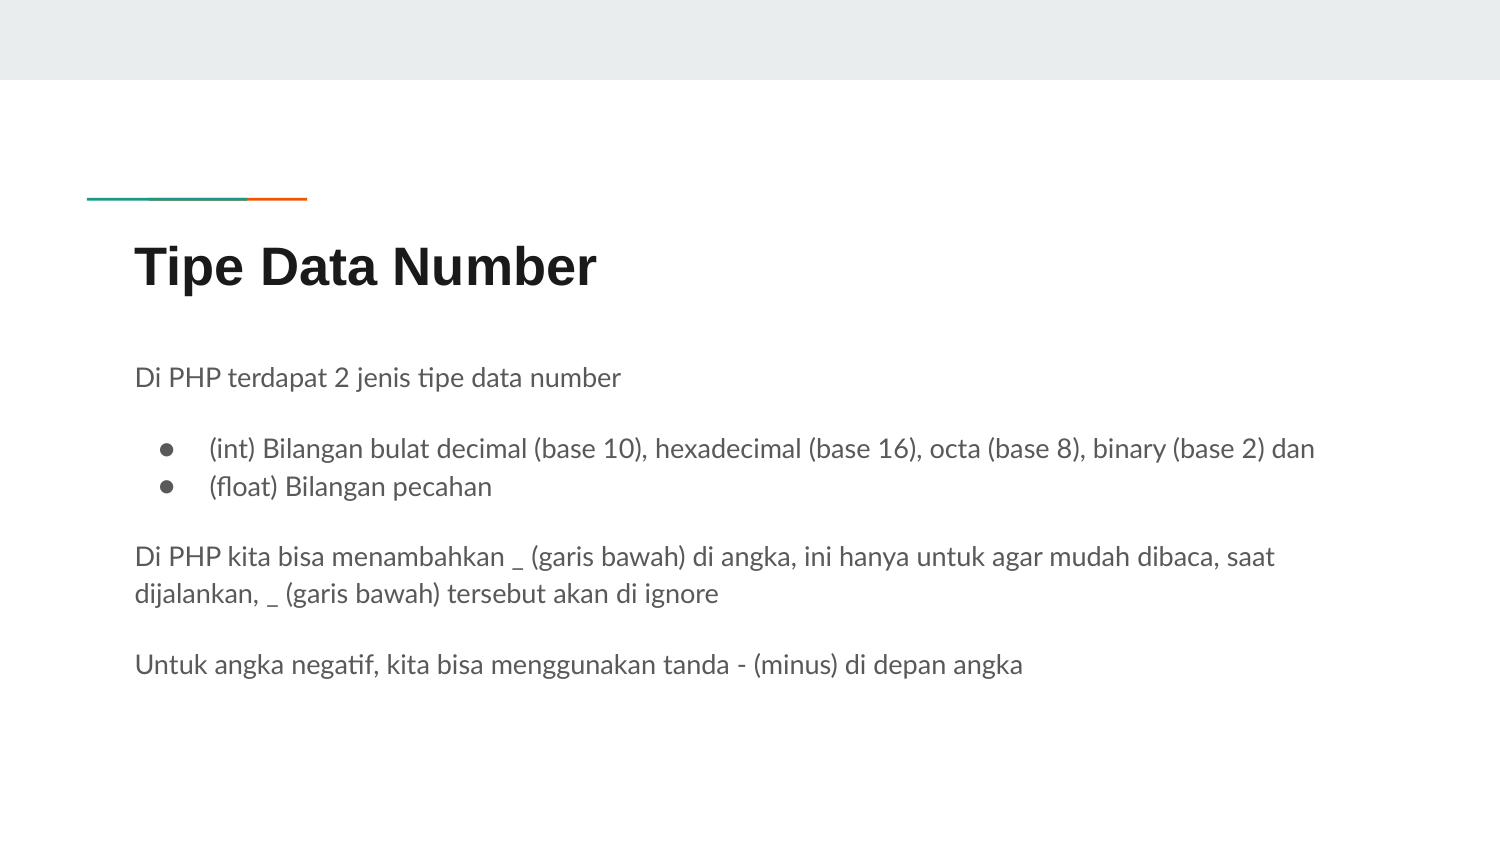

# Tipe Data Number
Di PHP terdapat 2 jenis tipe data number
(int) Bilangan bulat decimal (base 10), hexadecimal (base 16), octa (base 8), binary (base 2) dan
(float) Bilangan pecahan
Di PHP kita bisa menambahkan _ (garis bawah) di angka, ini hanya untuk agar mudah dibaca, saat dijalankan, _ (garis bawah) tersebut akan di ignore
Untuk angka negatif, kita bisa menggunakan tanda - (minus) di depan angka